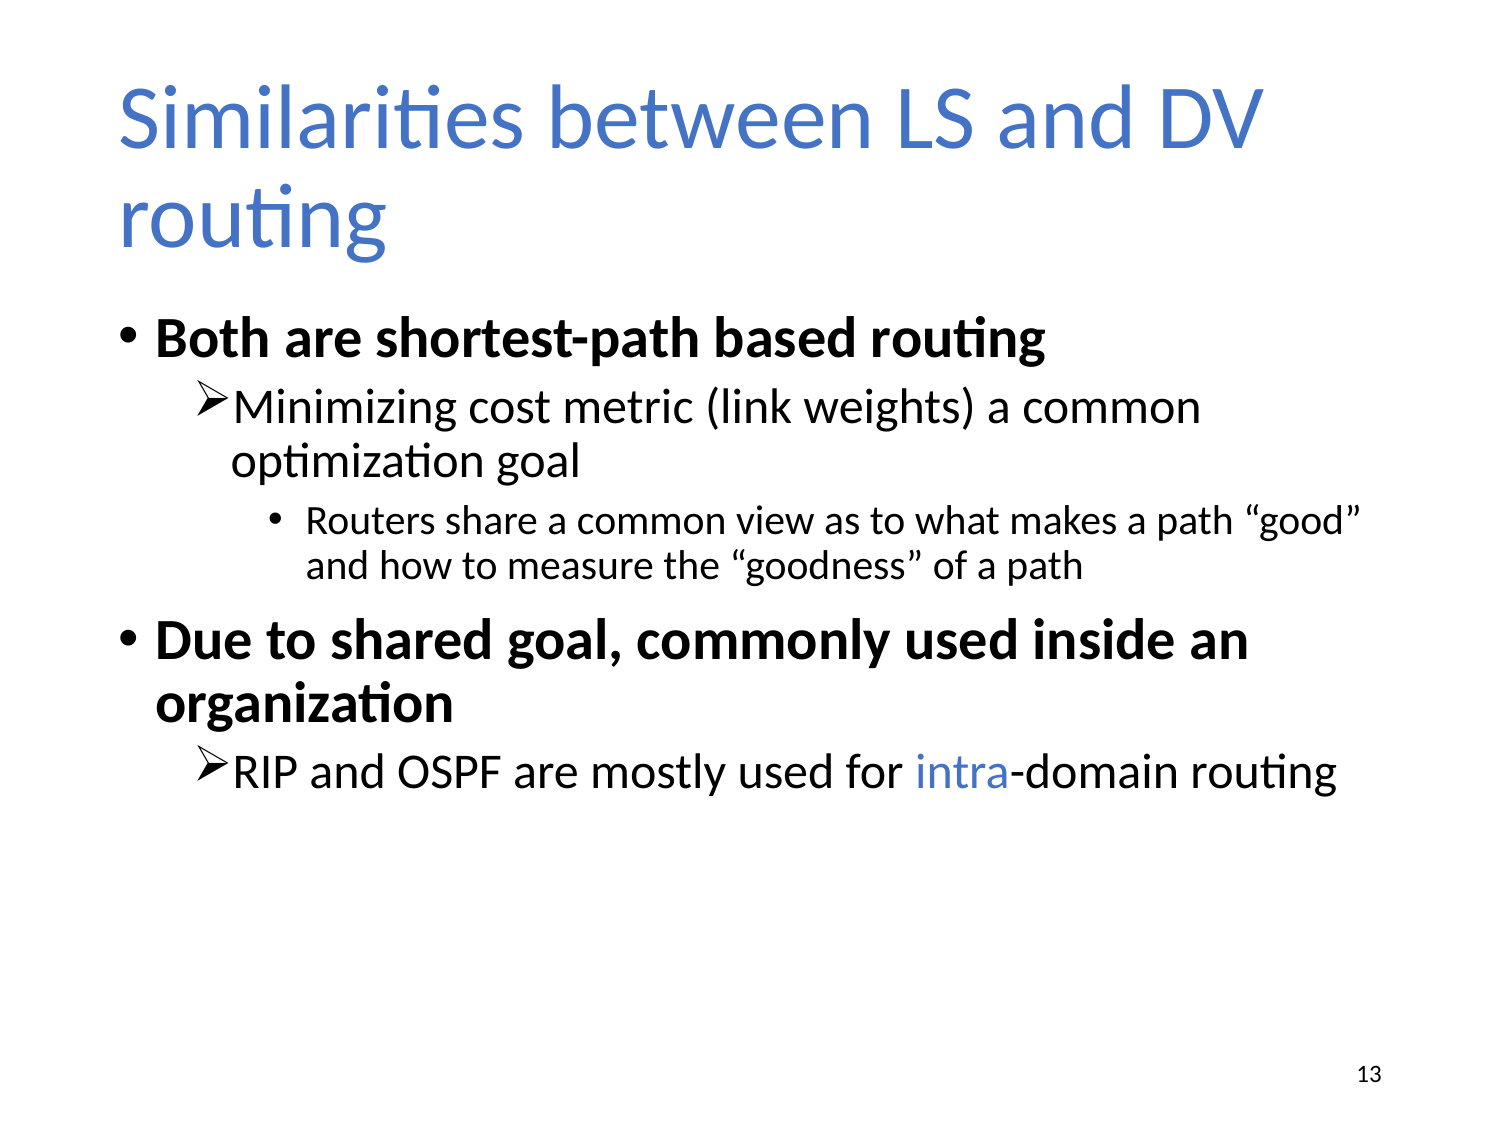

# Similarities between LS and DV routing
Both are shortest-path based routing
Minimizing cost metric (link weights) a common optimization goal
Routers share a common view as to what makes a path “good” and how to measure the “goodness” of a path
Due to shared goal, commonly used inside an organization
RIP and OSPF are mostly used for intra-domain routing
13